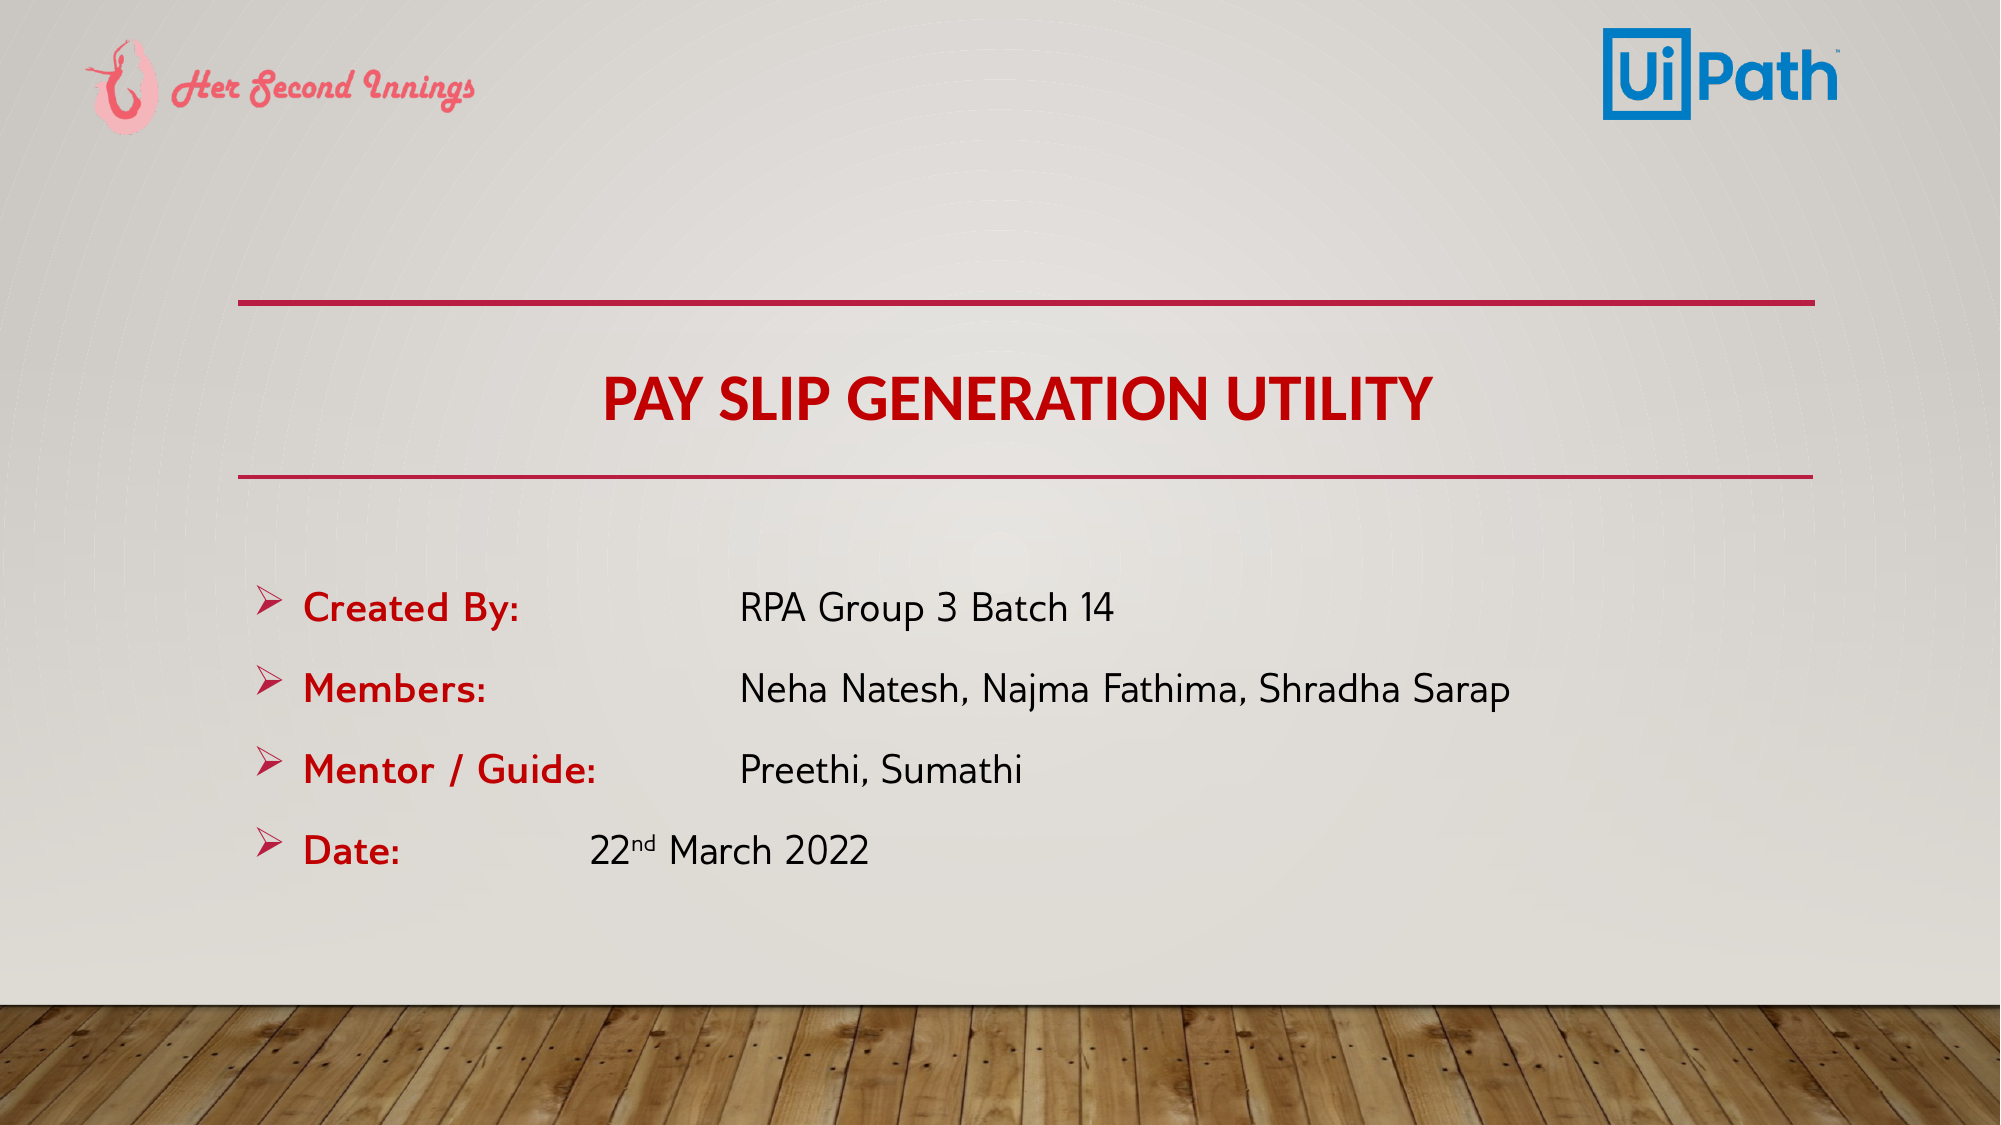

# Pay Slip Generation Utility
 Created By:  		RPA Group 3 Batch 14
 Members: 		Neha Natesh, Najma Fathima, Shradha Sarap
 Mentor / Guide: 	Preethi, Sumathi
 Date: 		22nd March 2022